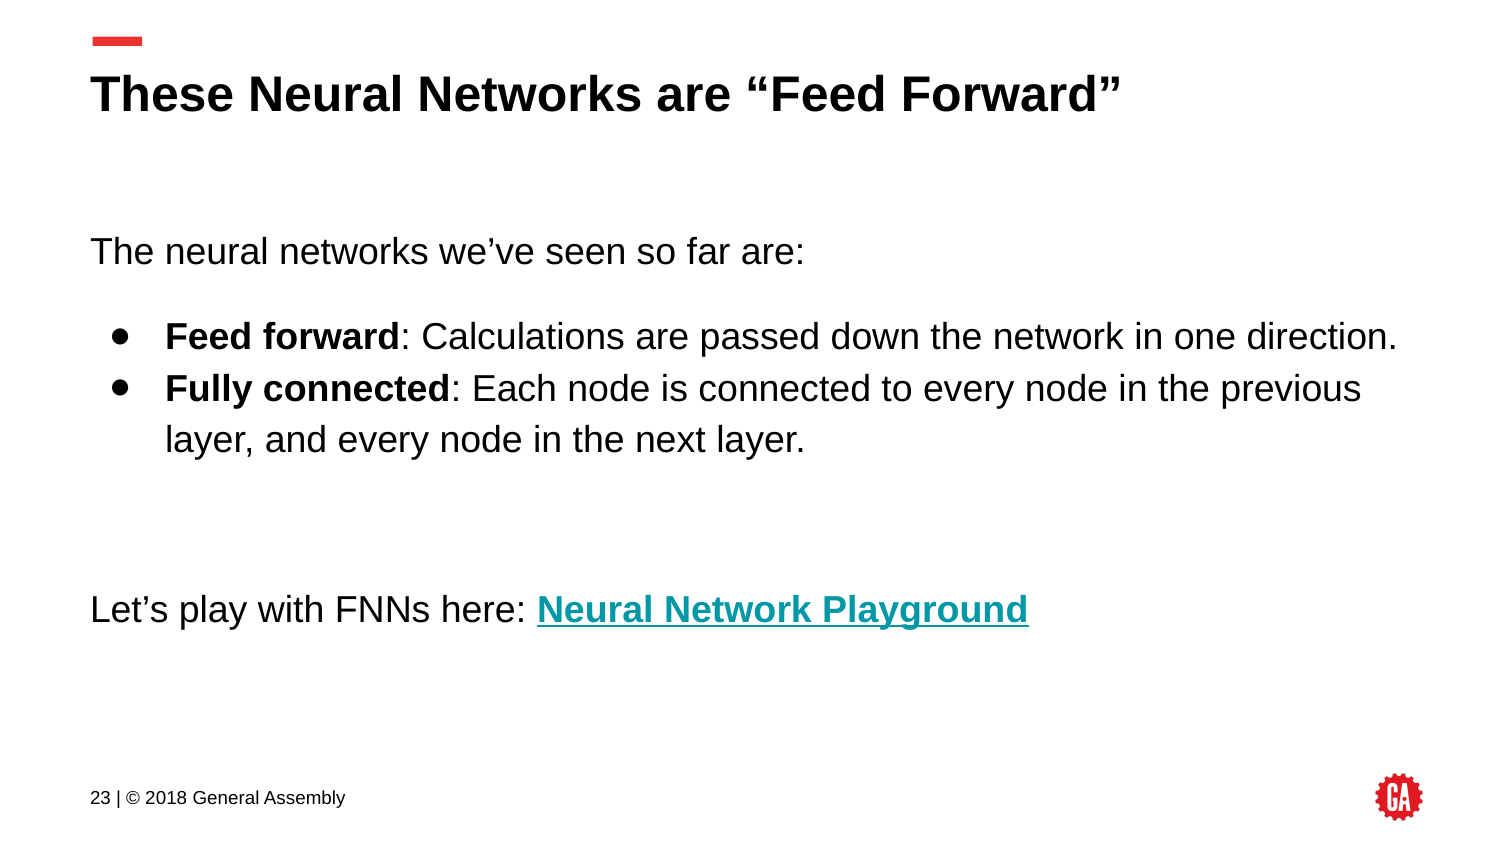

# These Neural Networks are “Feed Forward”
The neural networks we’ve seen so far are:
Feed forward: Calculations are passed down the network in one direction.
Fully connected: Each node is connected to every node in the previous layer, and every node in the next layer.

Let’s play with FNNs here: Neural Network Playground
23 | © 2018 General Assembly